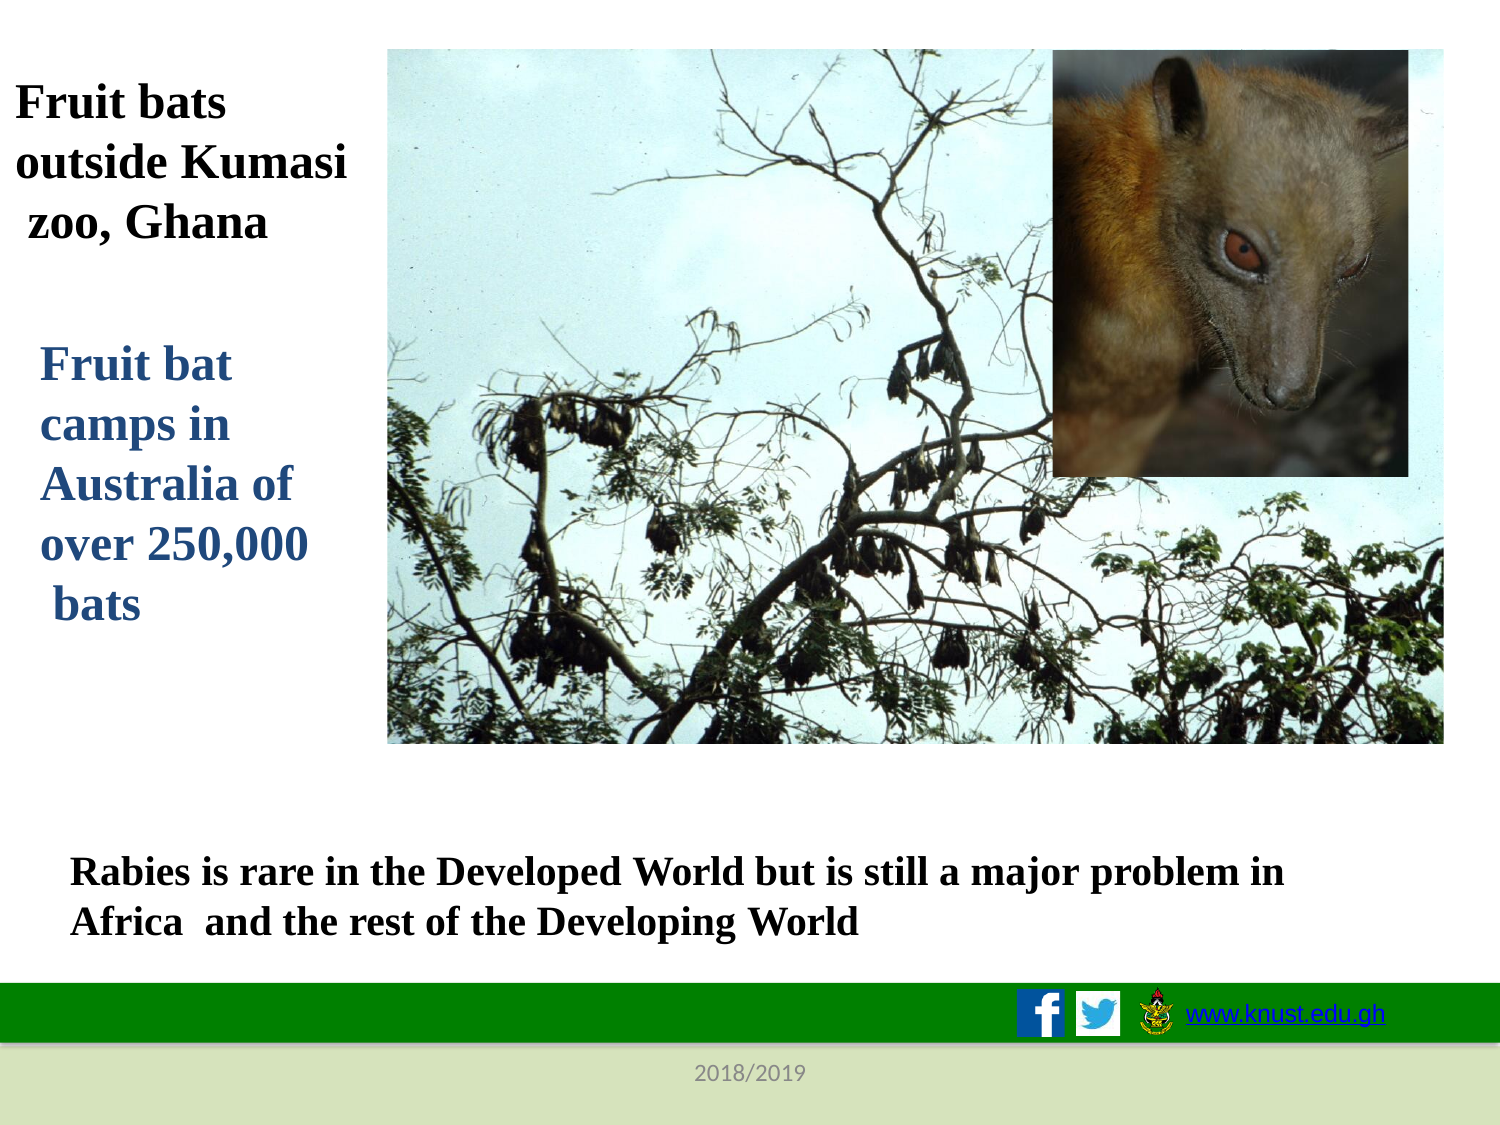

# Fruit bats  outside Kumasi  zoo, Ghana
Fruit bat  camps in  Australia of  over 250,000  bats
Rabies is rare in the Developed World but is still a major problem in Africa  and the rest of the Developing World

www.knust.edu.gh
2018/2019